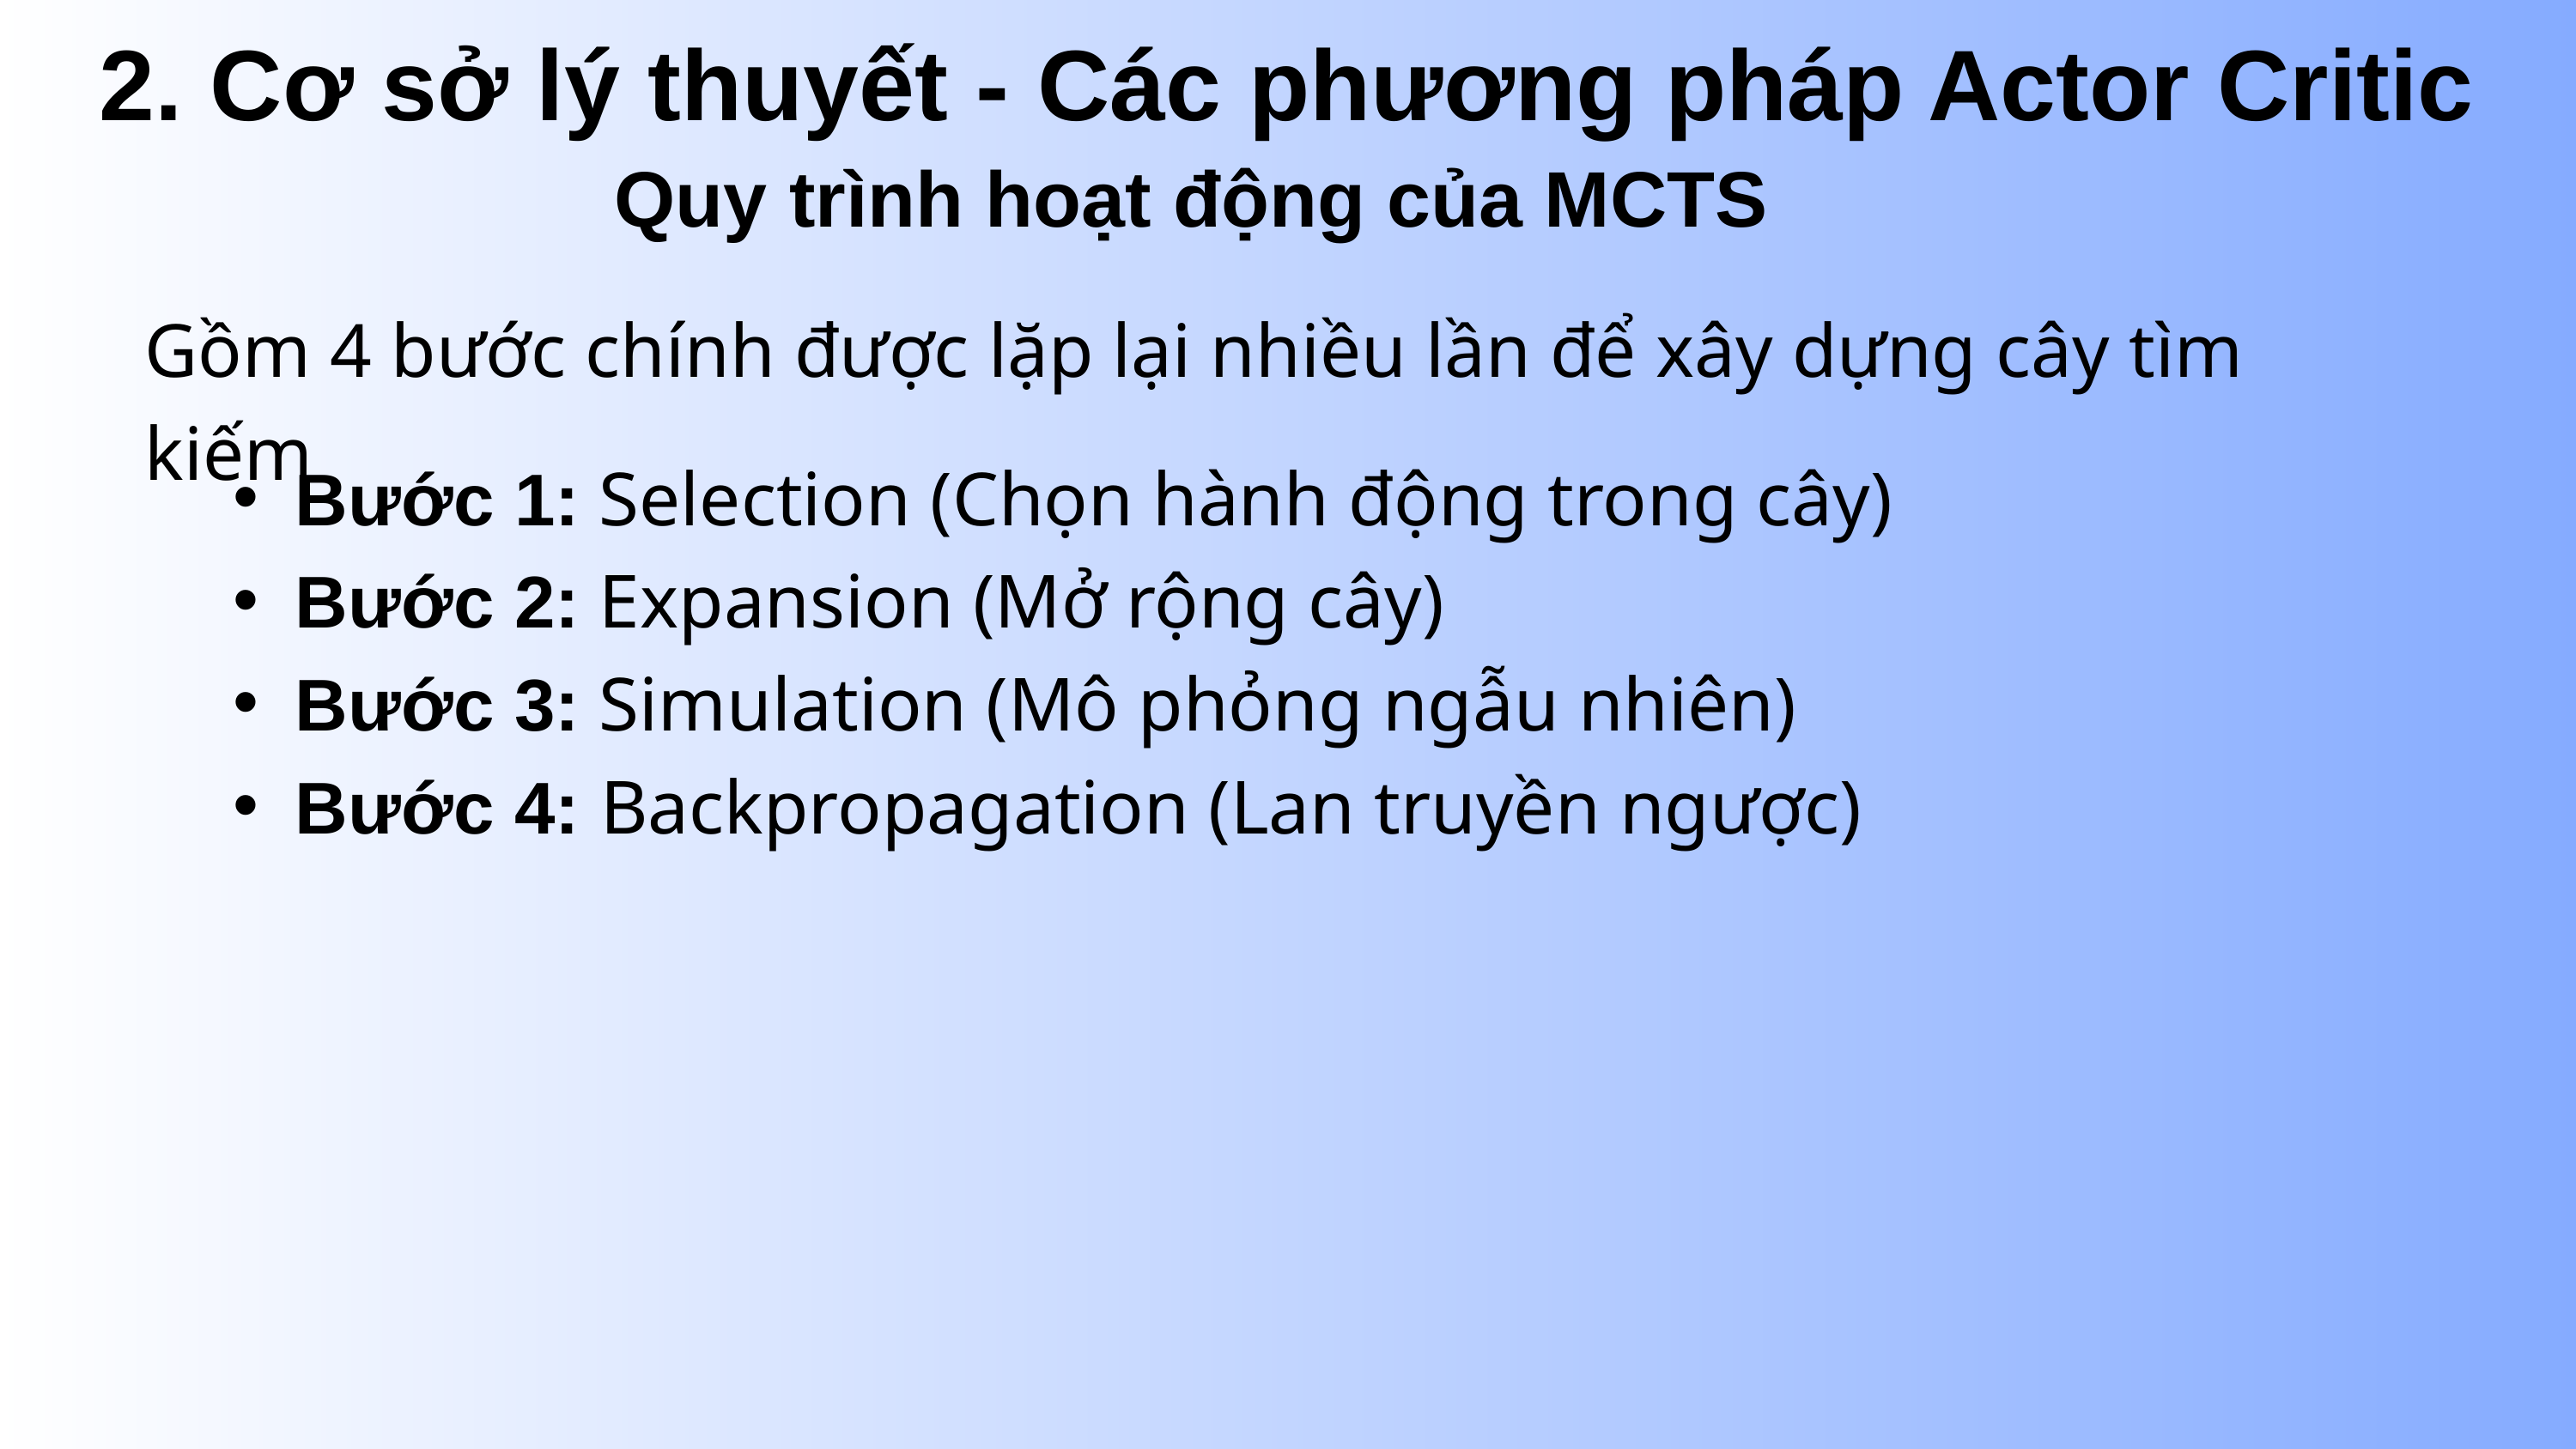

2. Cơ sở lý thuyết - Các phương pháp Actor Critic
Quy trình hoạt động của MCTS
Gồm 4 bước chính được lặp lại nhiều lần để xây dựng cây tìm kiếm
Bước 1: Selection (Chọn hành động trong cây)
Bước 2: Expansion (Mở rộng cây)
Bước 3: Simulation (Mô phỏng ngẫu nhiên)
Bước 4: Backpropagation (Lan truyền ngược)